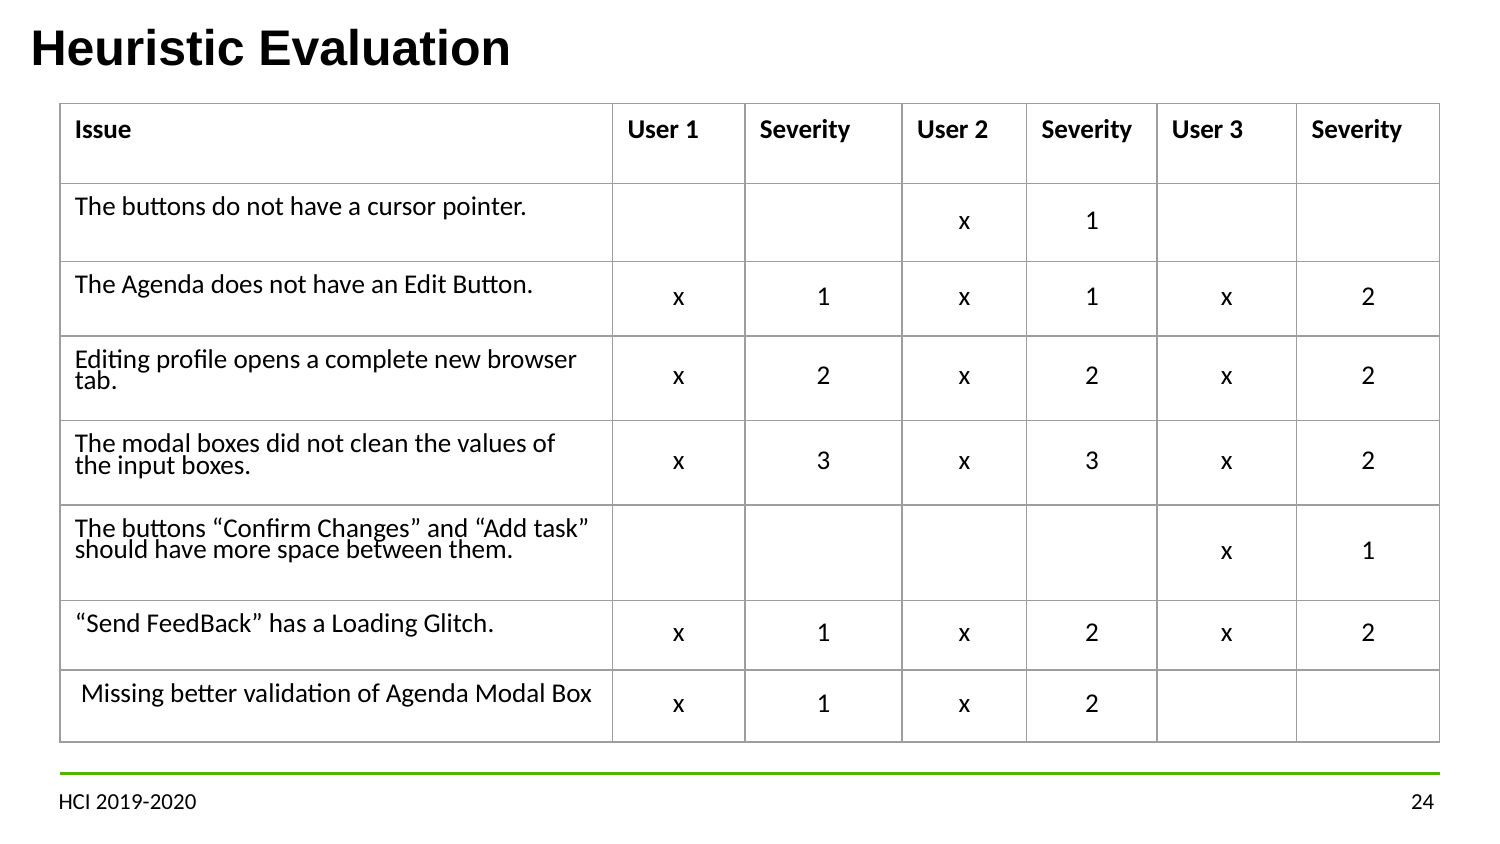

Heuristic Evaluation

| Issue | User 1 | Severity | User 2 | Severity | User 3 | Severity |
| --- | --- | --- | --- | --- | --- | --- |
| The buttons do not have a cursor pointer. |  |  | x | 1 |  |  |
| The Agenda does not have an Edit Button. | x | 1 | x | 1 | x | 2 |
| Editing profile opens a complete new browser tab. | x | 2 | x | 2 | x | 2 |
| The modal boxes did not clean the values of the input boxes. | x | 3 | x | 3 | x | 2 |
| The buttons “Confirm Changes” and “Add task” should have more space between them. |  |  |  |  | x | 1 |
| “Send FeedBack” has a Loading Glitch. | x | 1 | x | 2 | x | 2 |
| Missing better validation of Agenda Modal Box | x | 1 | x | 2 |  |  |
HCI 2019-2020
24